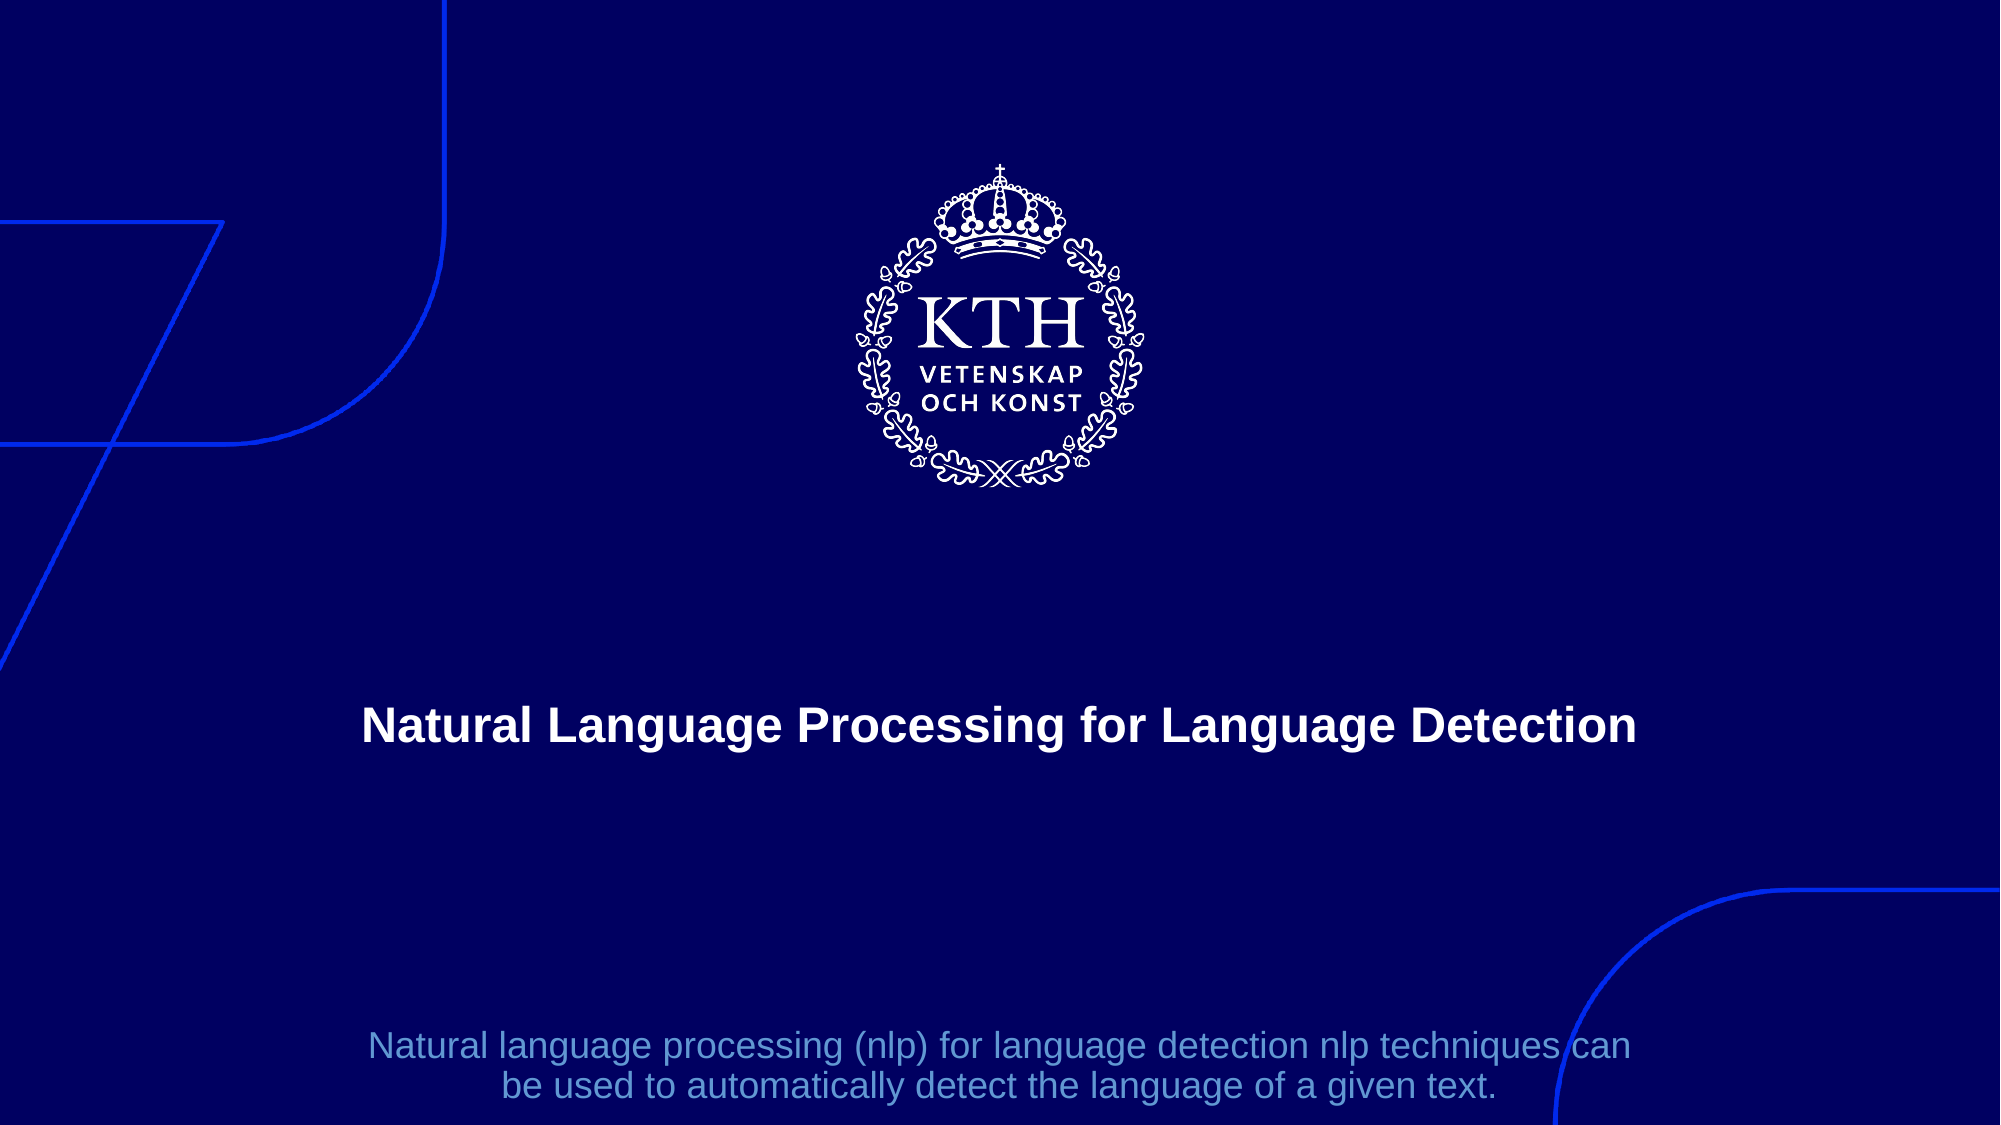

# Natural Language Processing for Language Detection

Natural language processing (nlp) for language detection nlp techniques can be used to automatically detect the language of a given text.
This is useful for various applications, such as automated translation, content filtering, and spam detection.